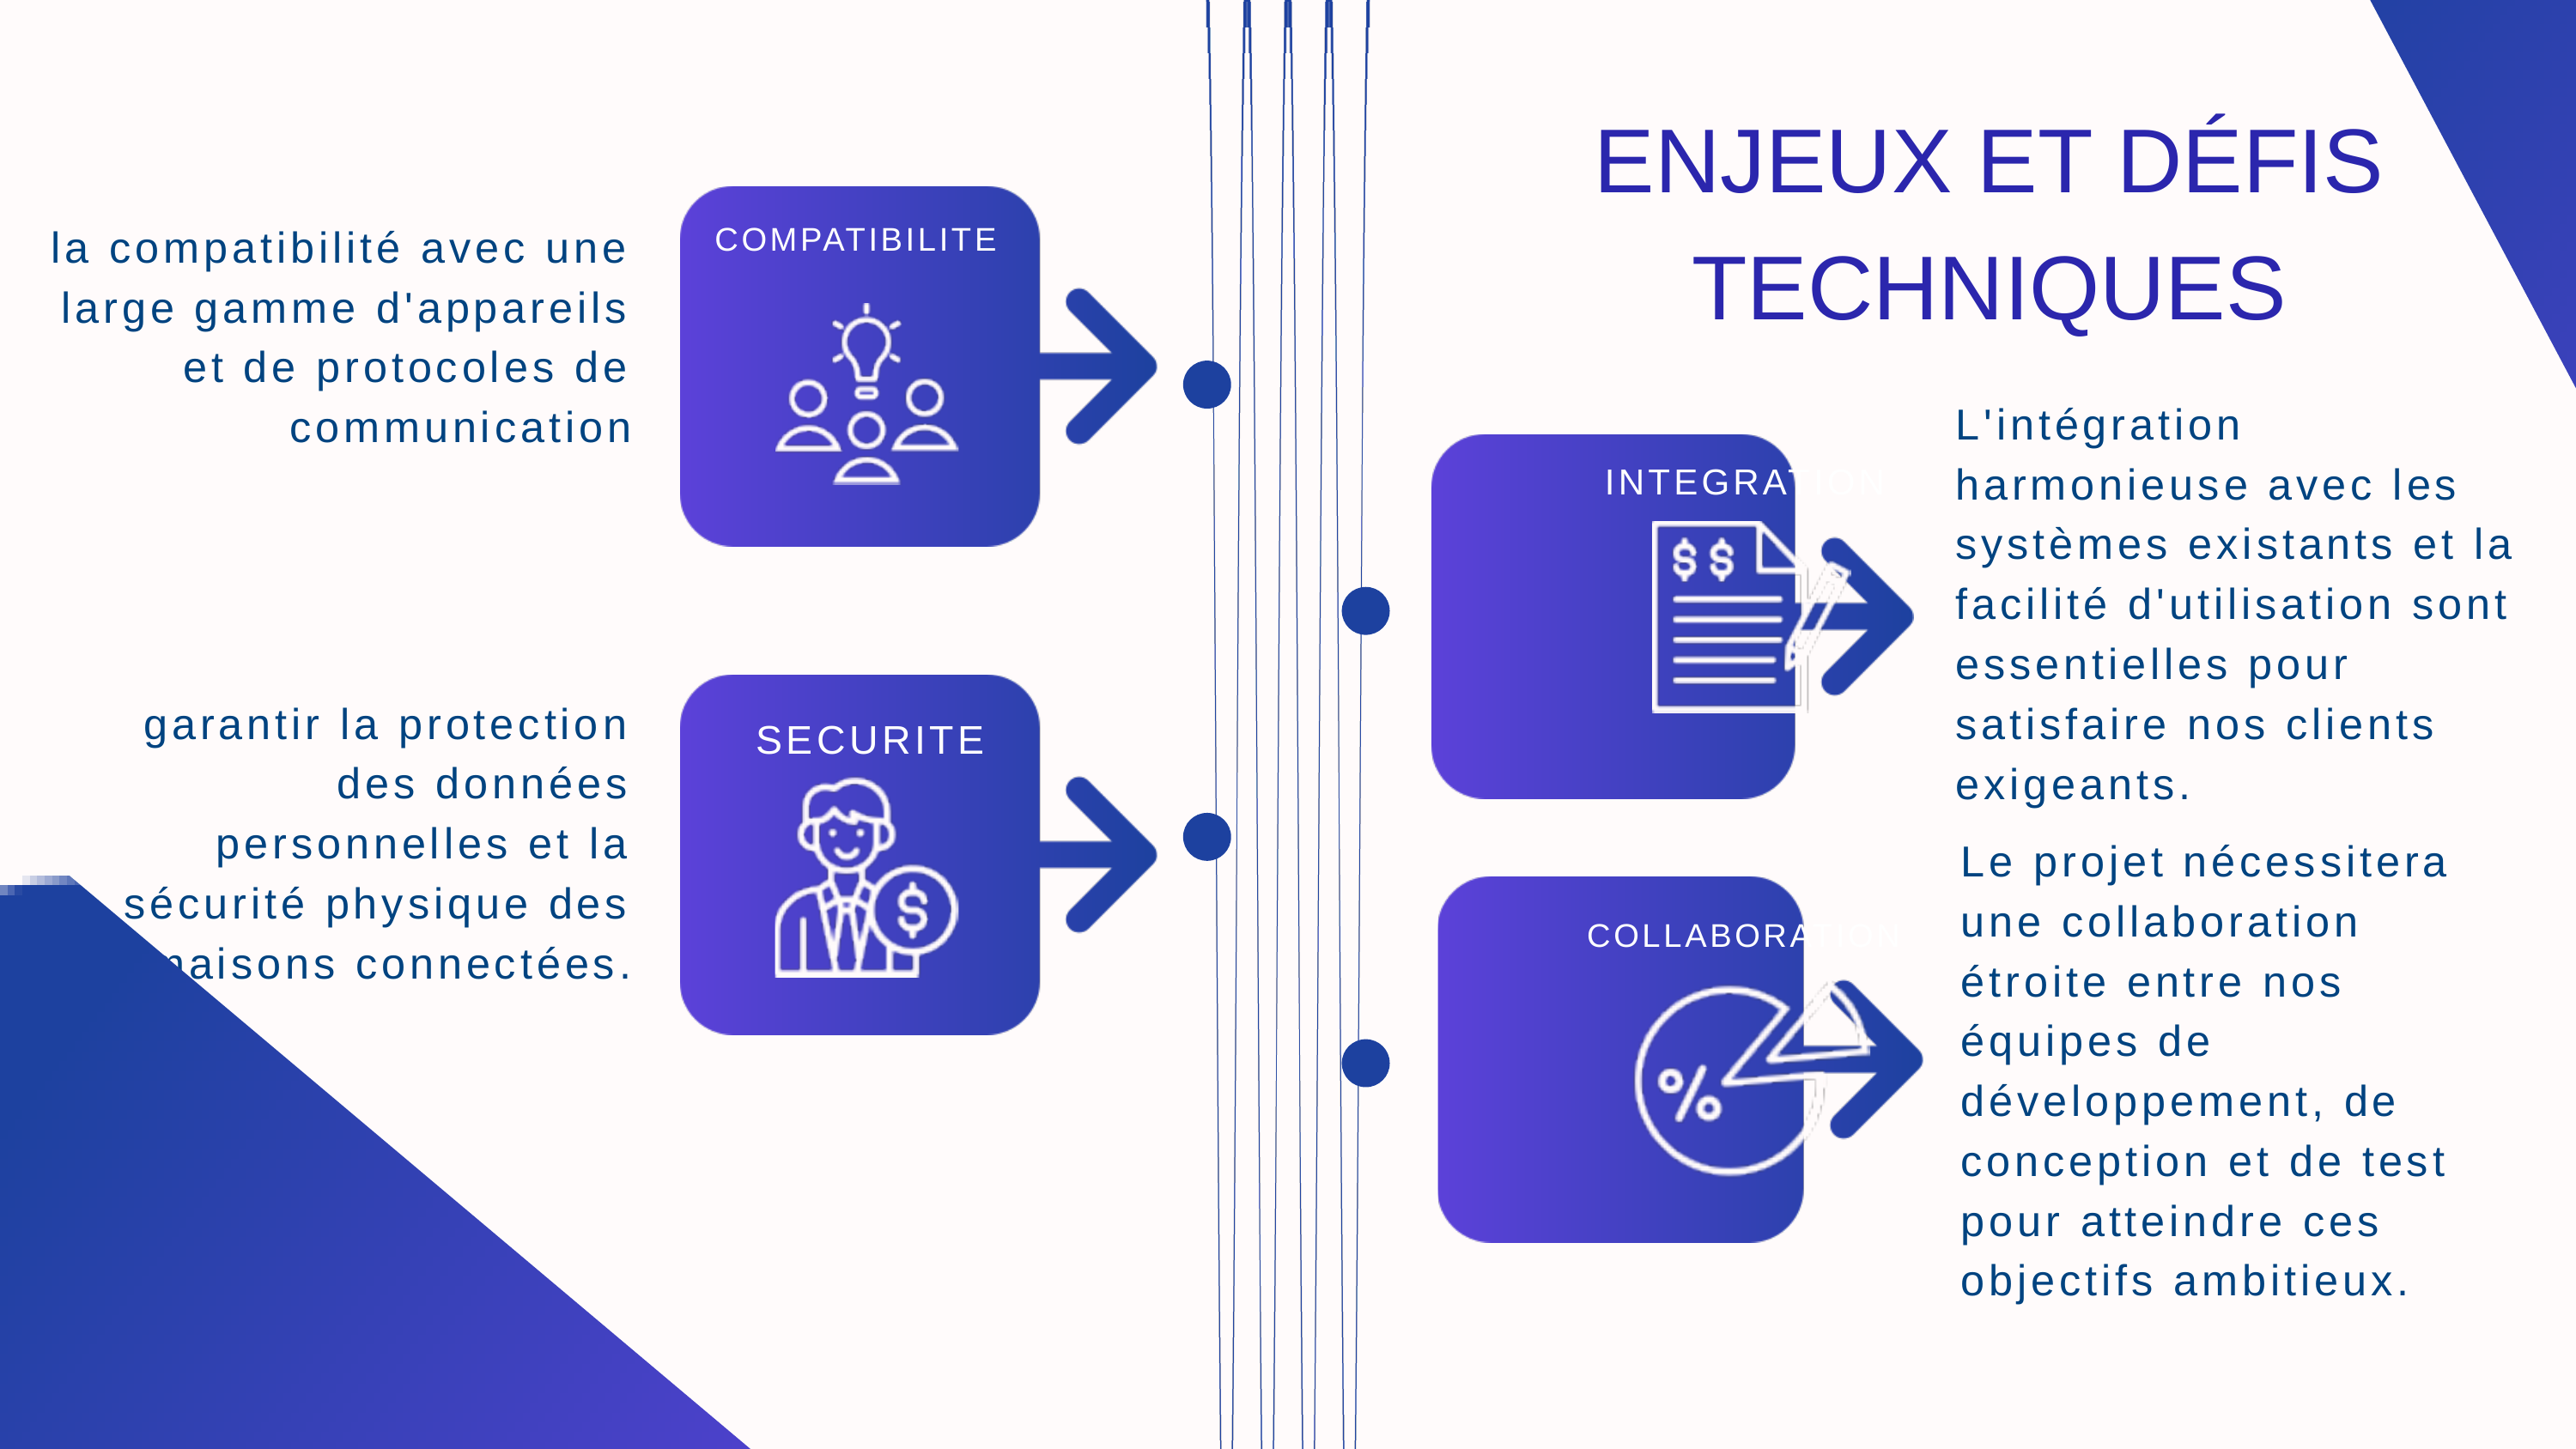

ENJEUX ET DÉFIS TECHNIQUES

la compatibilité avec une large gamme d'appareils et de protocoles de communication
COMPATIBILITE

L'intégration harmonieuse avec les systèmes existants et la facilité d'utilisation sont essentielles pour satisfaire nos clients exigeants.

INTEGRATION

 garantir la protection des données personnelles et la sécurité physique des maisons connectées.
SECURITE

Le projet nécessitera une collaboration étroite entre nos équipes de développement, de conception et de test pour atteindre ces objectifs ambitieux.

COLLABORATION